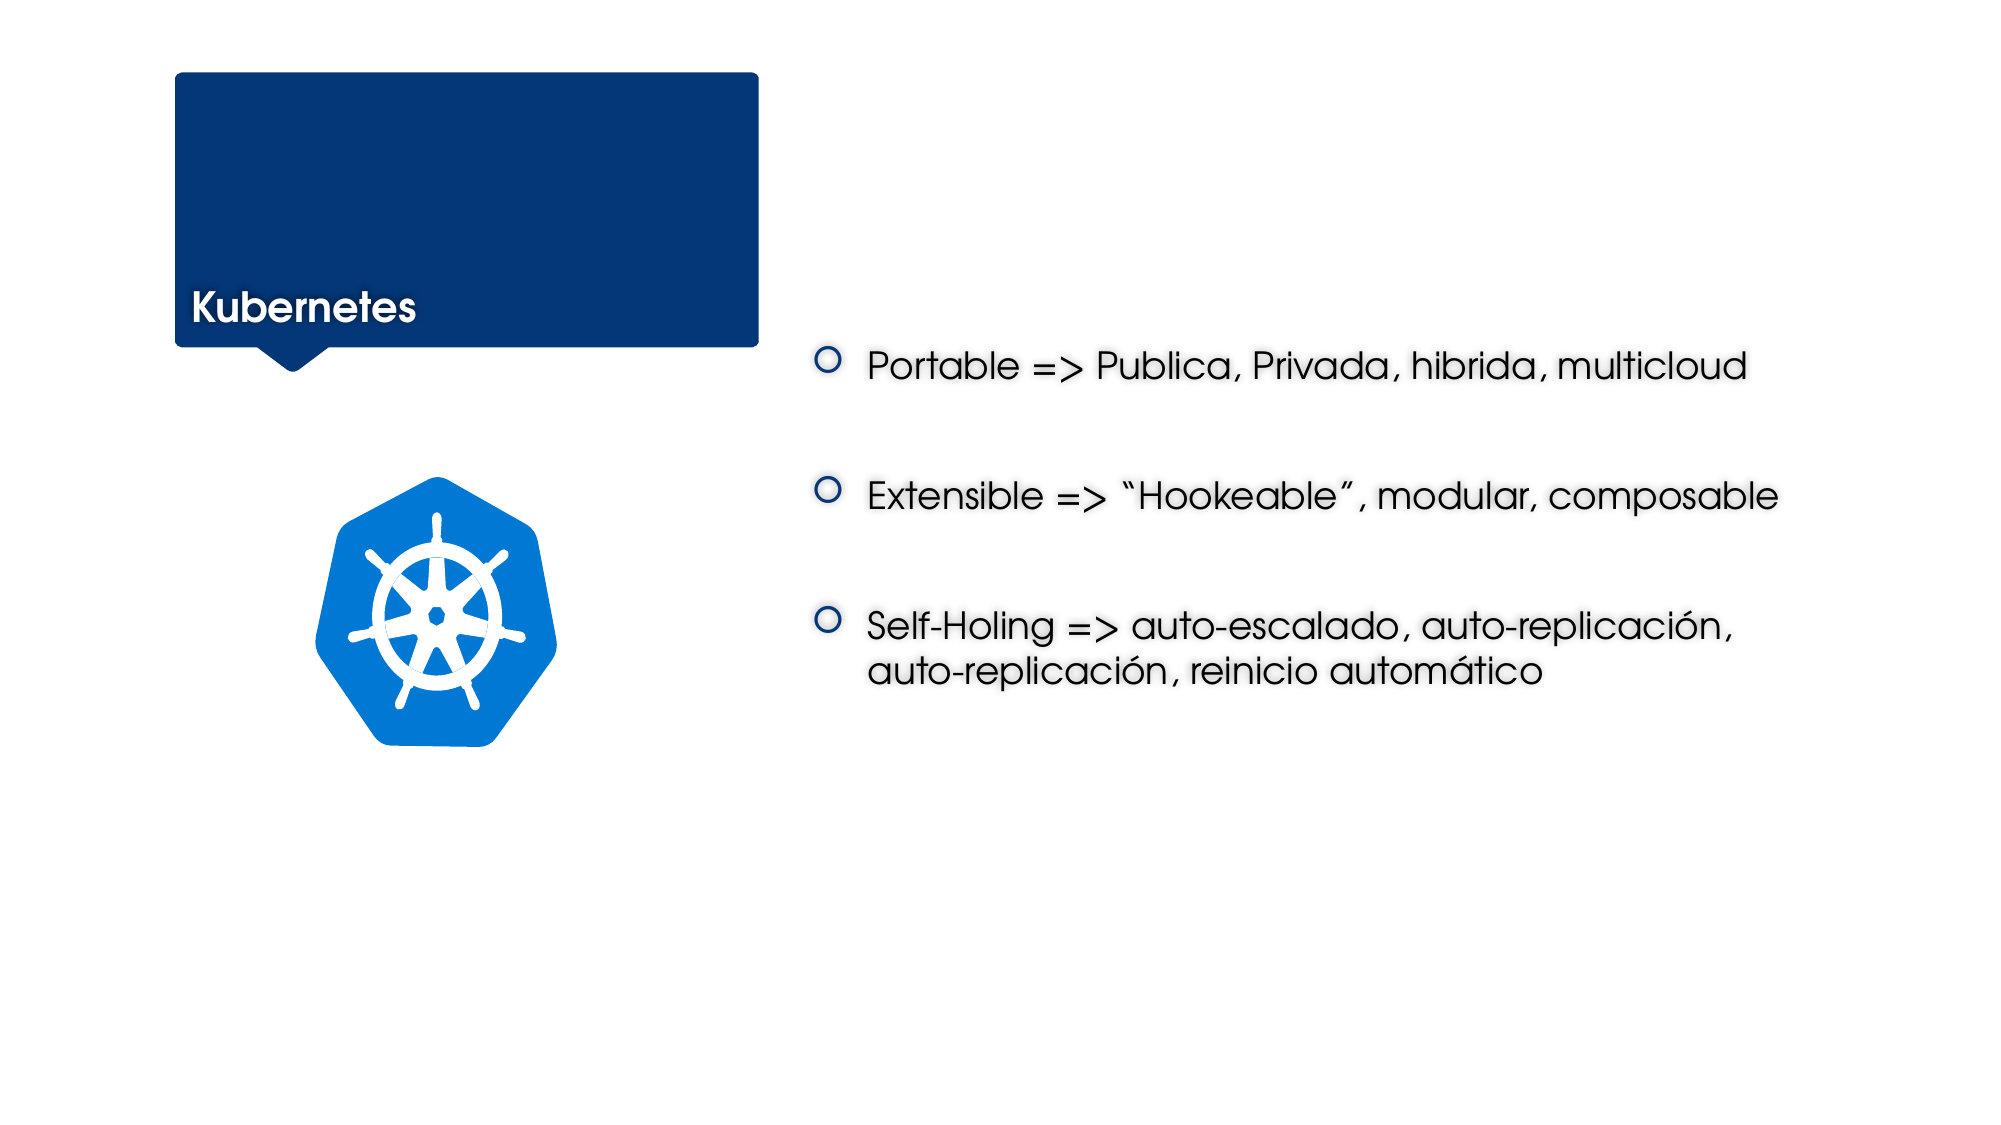

# Kubernetes
Portable => Publica, Privada, hibrida, multicloud

Extensible => “Hookeable”, modular, composable

Self-Holing => auto-escalado, auto-replicación, auto-replicación, reinicio automático